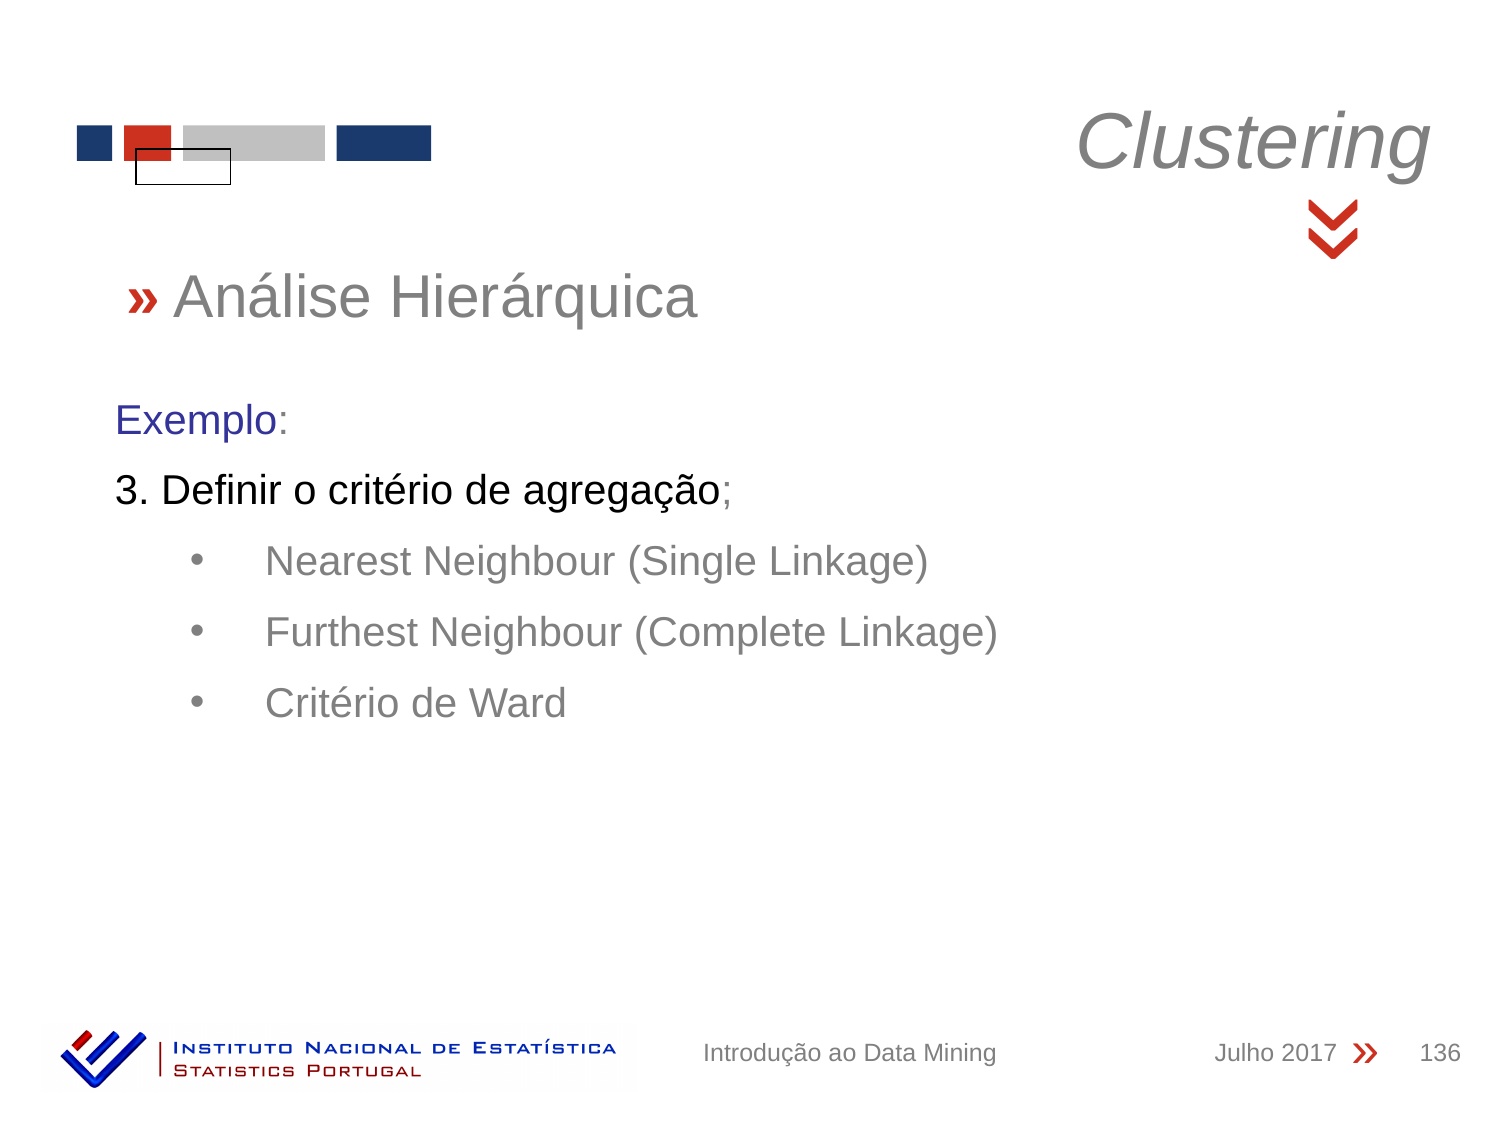

Clustering
«
» Análise Hierárquica
Exemplo:
3. Definir o critério de agregação;
Nearest Neighbour (Single Linkage)
Furthest Neighbour (Complete Linkage)
Critério de Ward

Introdução ao Data Mining
Julho 2017
136
«